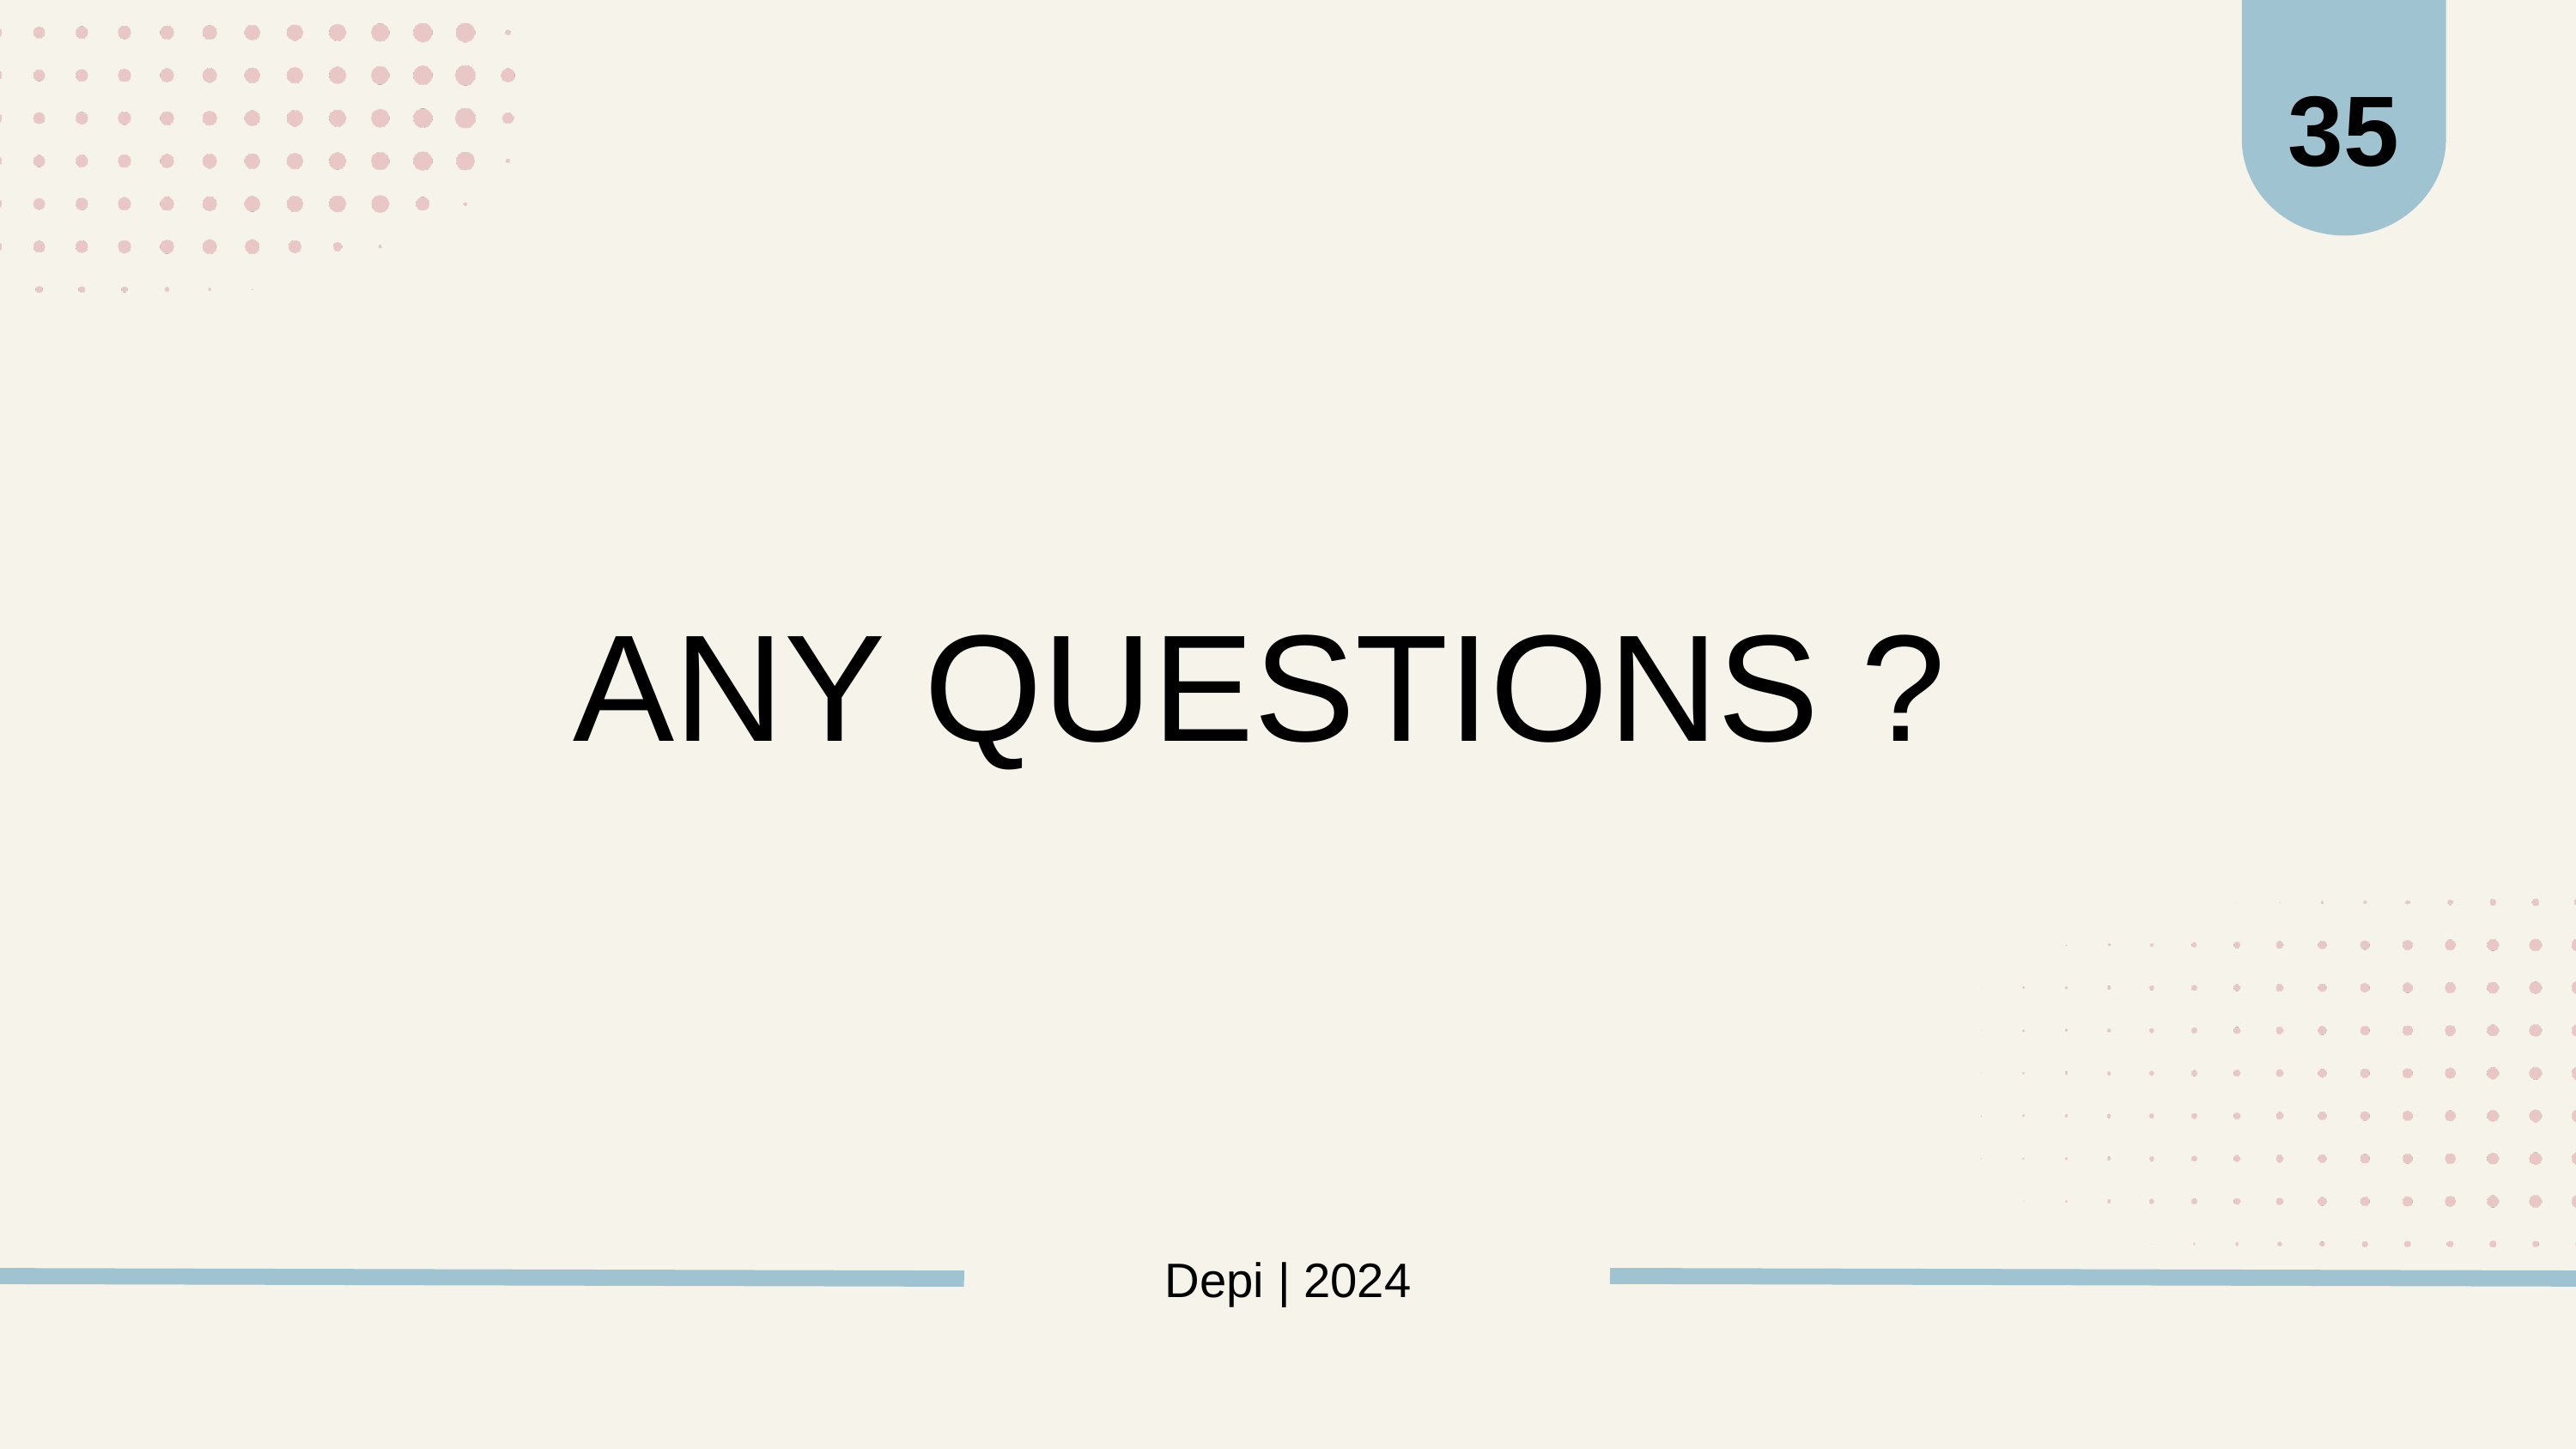

35

ANY QUESTIONS ?

Depi | 2024